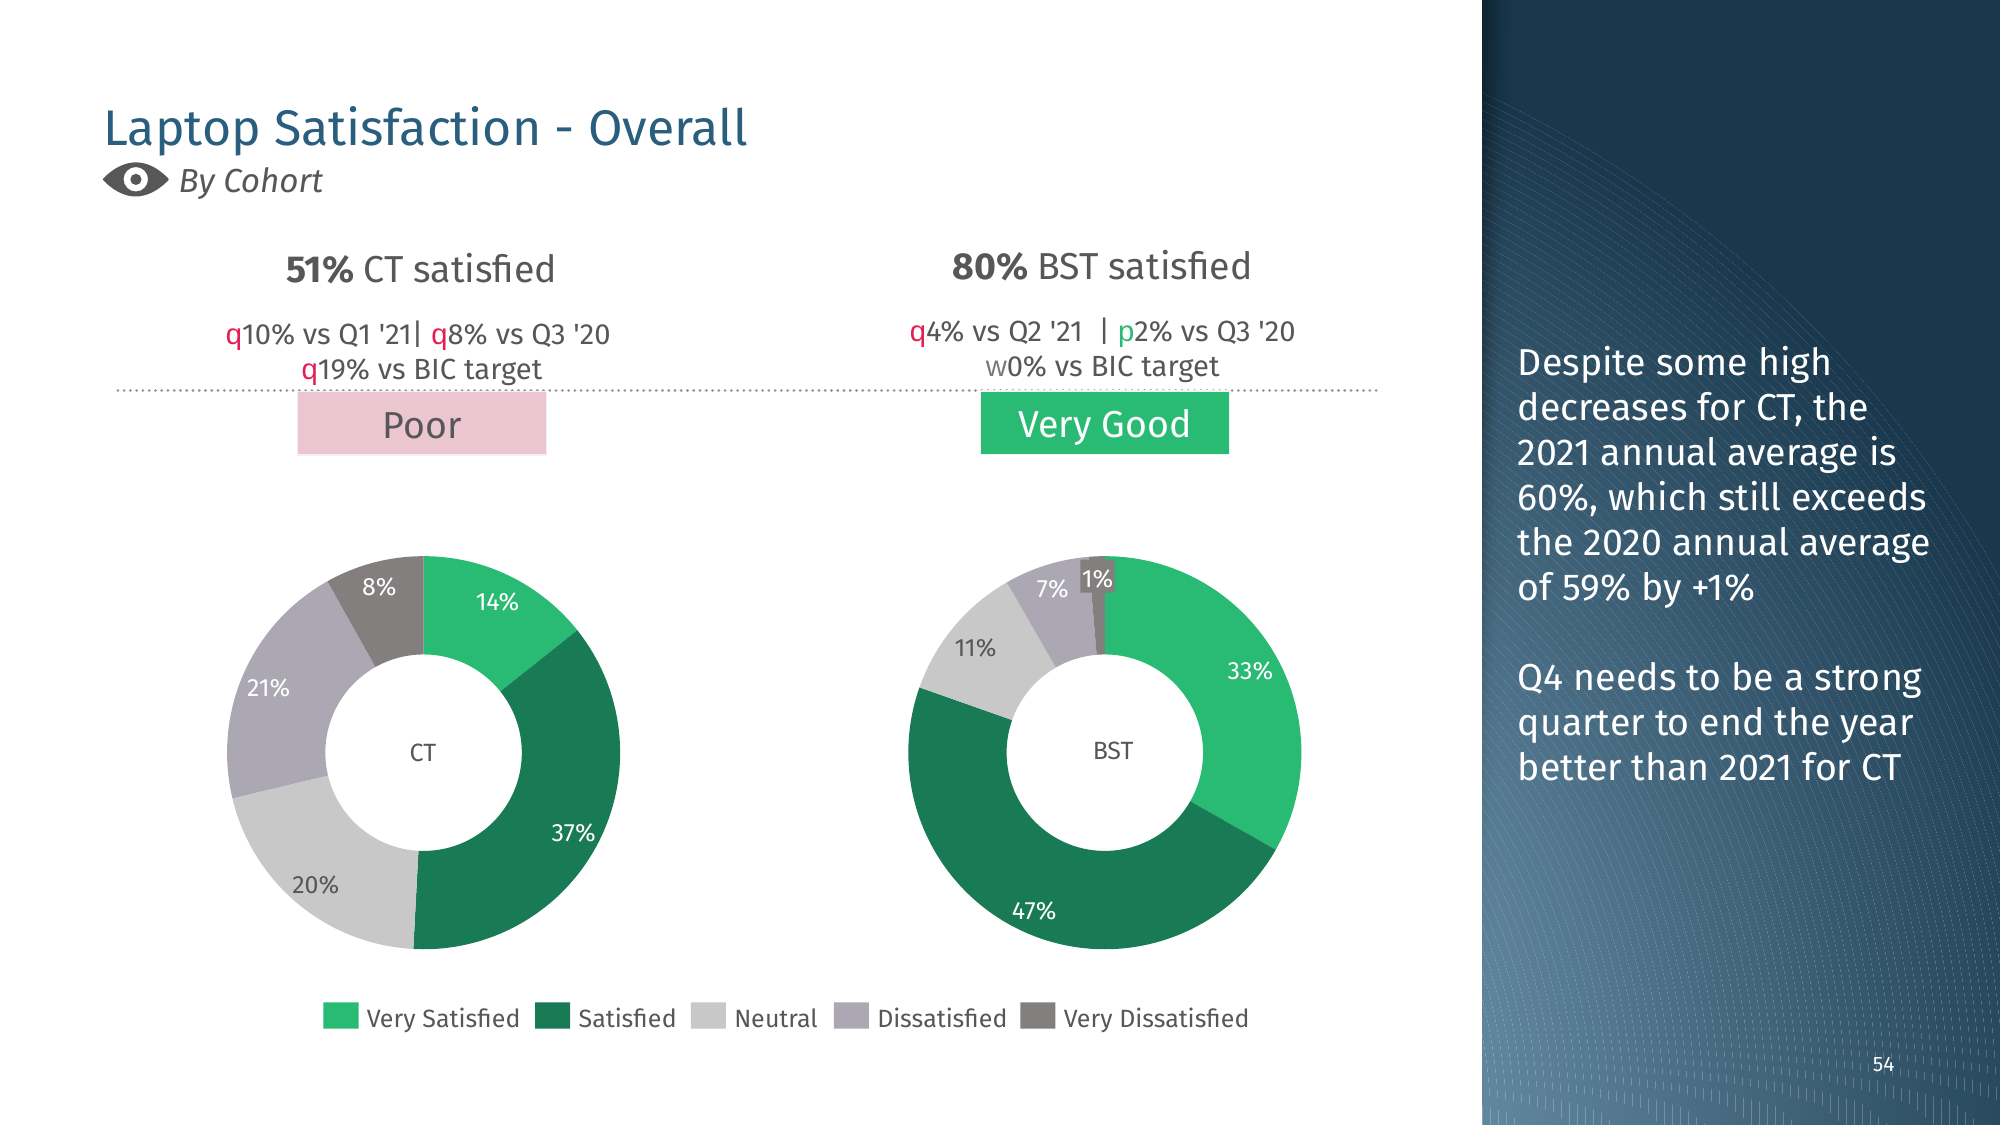

Despite some high decreases for CT, the 2021 annual average is 60%, which still exceeds the 2020 annual average of 59% by +1%

Q4 needs to be a strong quarter to end the year better than 2021 for CT
# Laptop Satisfaction - Overall

By Cohort
80% BST satisfied

q4% vs Q2 '21  | p2% vs Q3 '20
w0% vs BIC target
51% CT satisfied

q10% vs Q1 '21| q8% vs Q3 '20
q19% vs BIC target
Very Good
Poor

### Chart

| Category |  |
|---|---|

### Chart

| Category |  |
|---|---|
1%
8%
7%
14%
11%
33%
21%
BST
CT
37%
20%
47%
Very Satisfied
Satisfied
Neutral
Dissatisfied
Very Dissatisfied